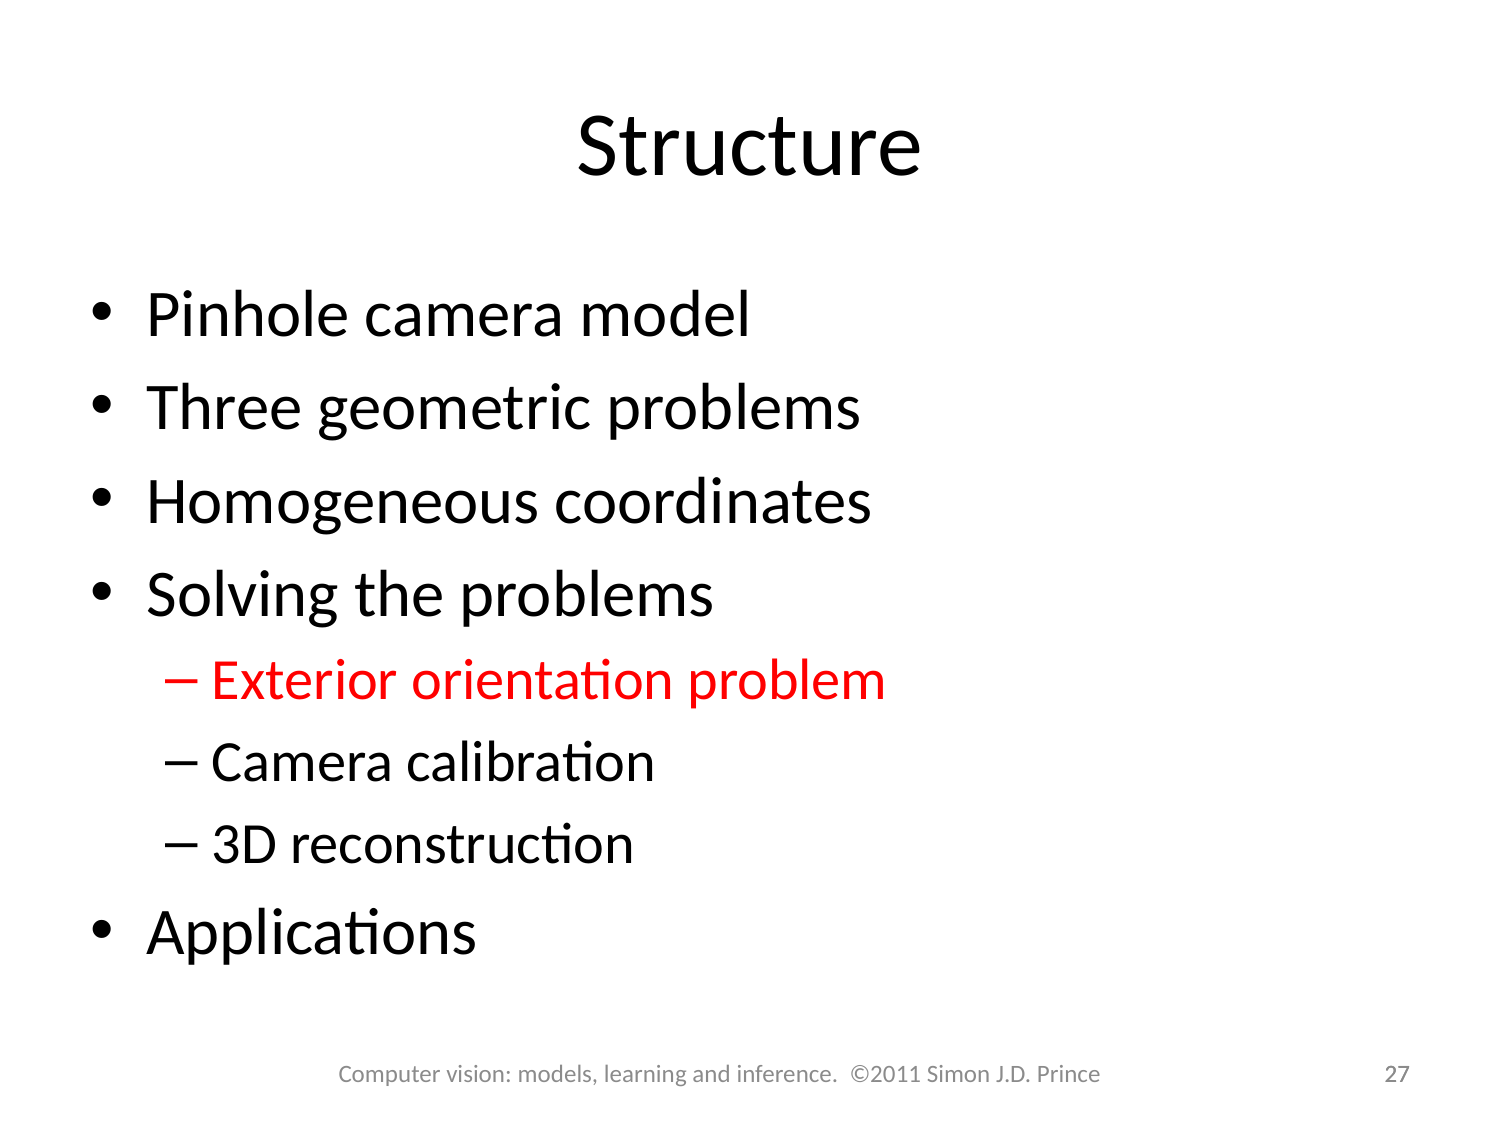

# Structure
Pinhole camera model
Three geometric problems
Homogeneous coordinates
Solving the problems
Exterior orientation problem
Camera calibration
3D reconstruction
Applications

Computer vision: models, learning and inference.  ©2011 Simon J.D. Prince
27
27